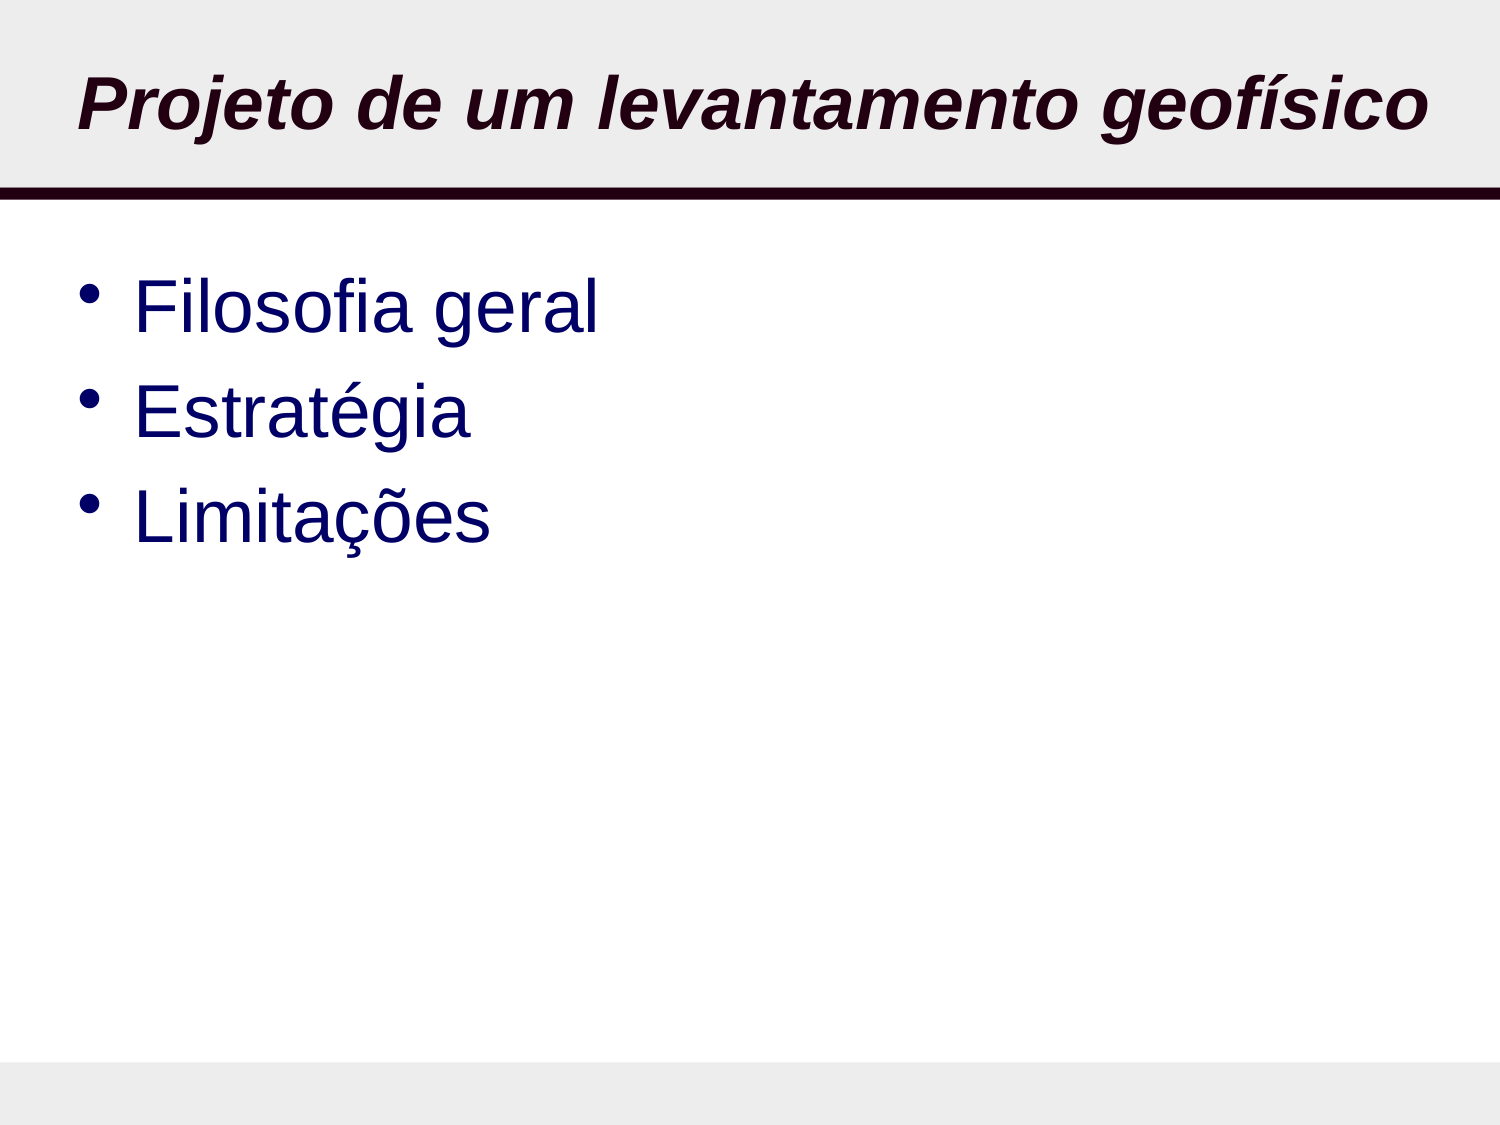

# Projeto de um levantamento geofísico
Filosofia geral
Estratégia
Limitações